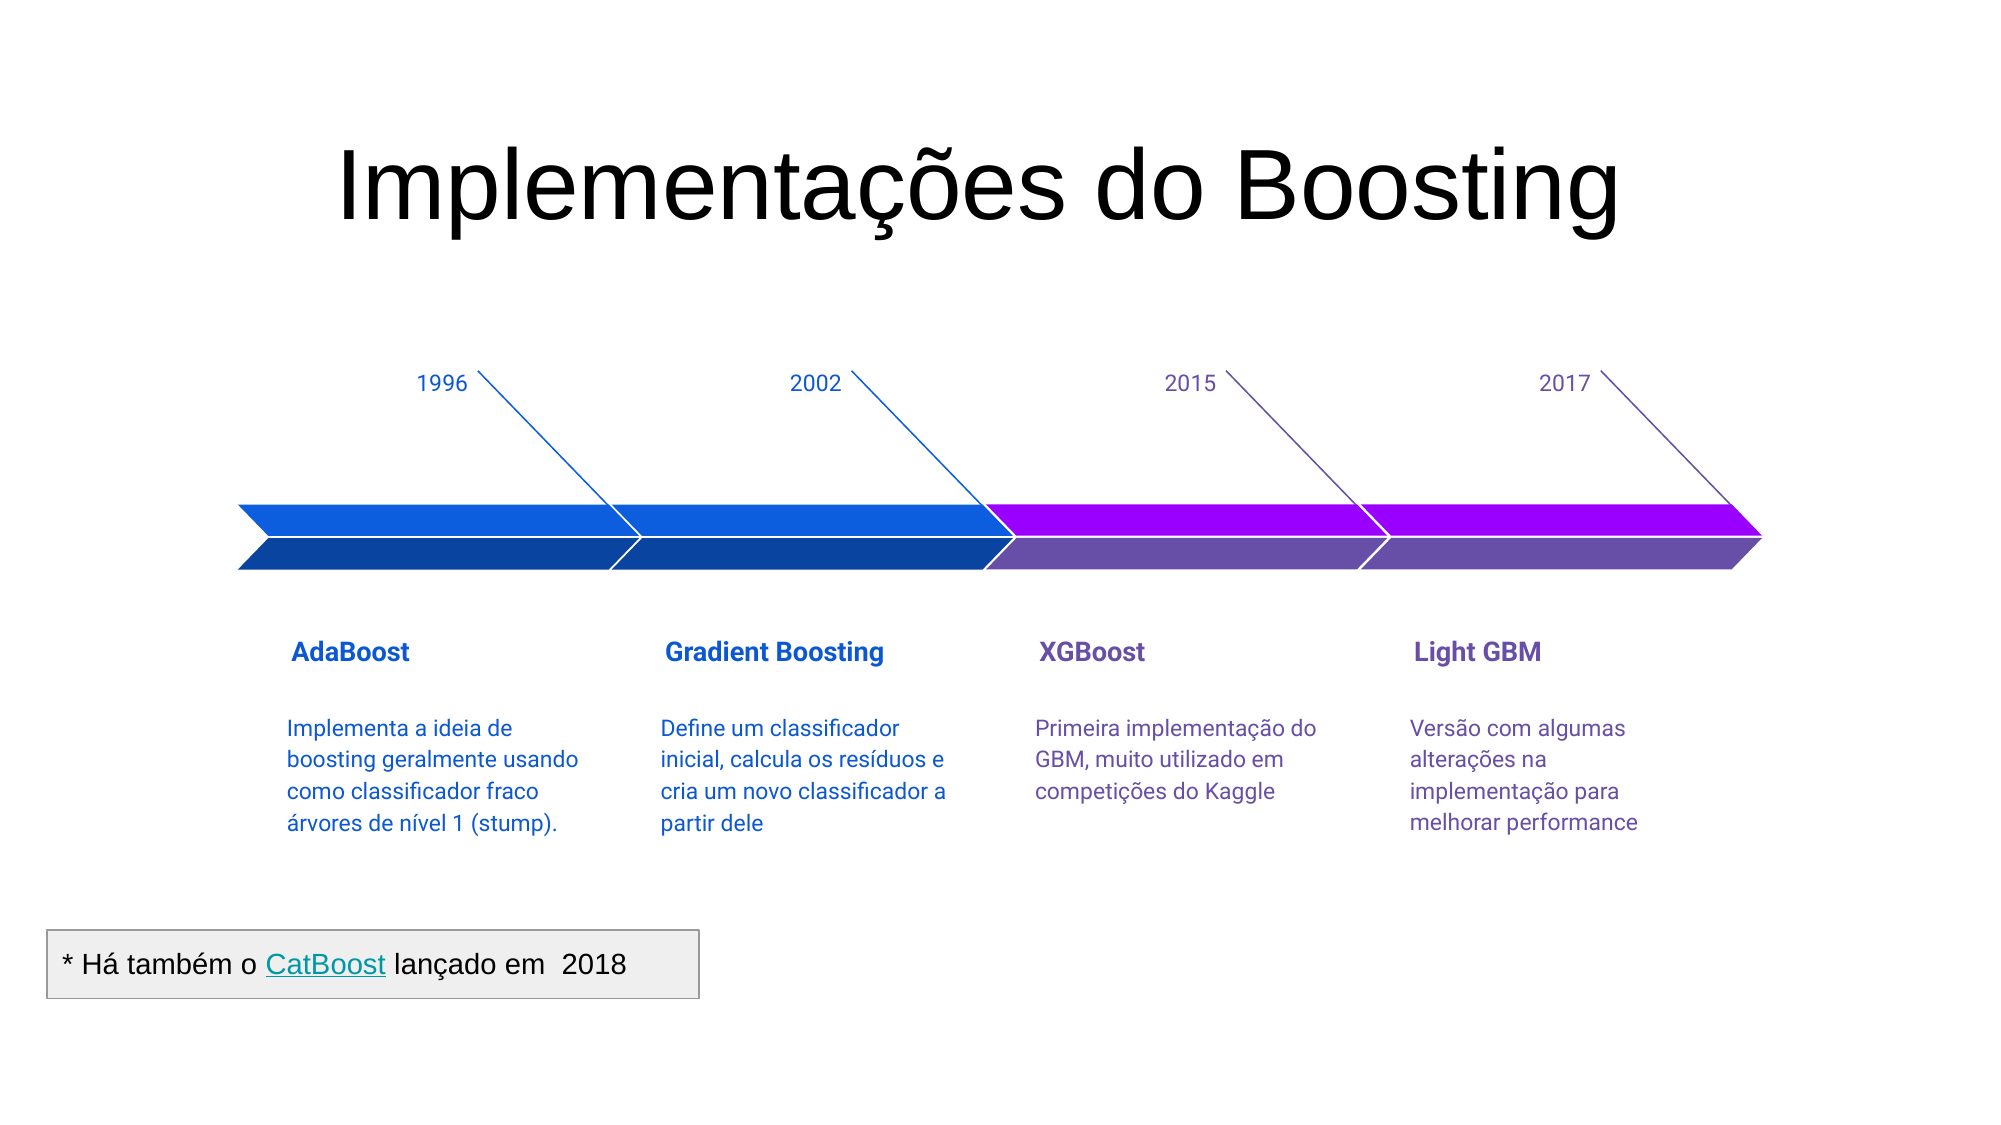

# Implementações do Boosting
2017

Light GBM
Versão com algumas alterações na implementação para melhorar performance
2015

XGBoost
Primeira implementação do GBM, muito utilizado em competições do Kaggle
1996

AdaBoost
Implementa a ideia de boosting geralmente usando como classificador fraco árvores de nível 1 (stump).
2002

Gradient Boosting
Define um classificador inicial, calcula os resíduos e cria um novo classificador a partir dele
* Há também o CatBoost lançado em  2018